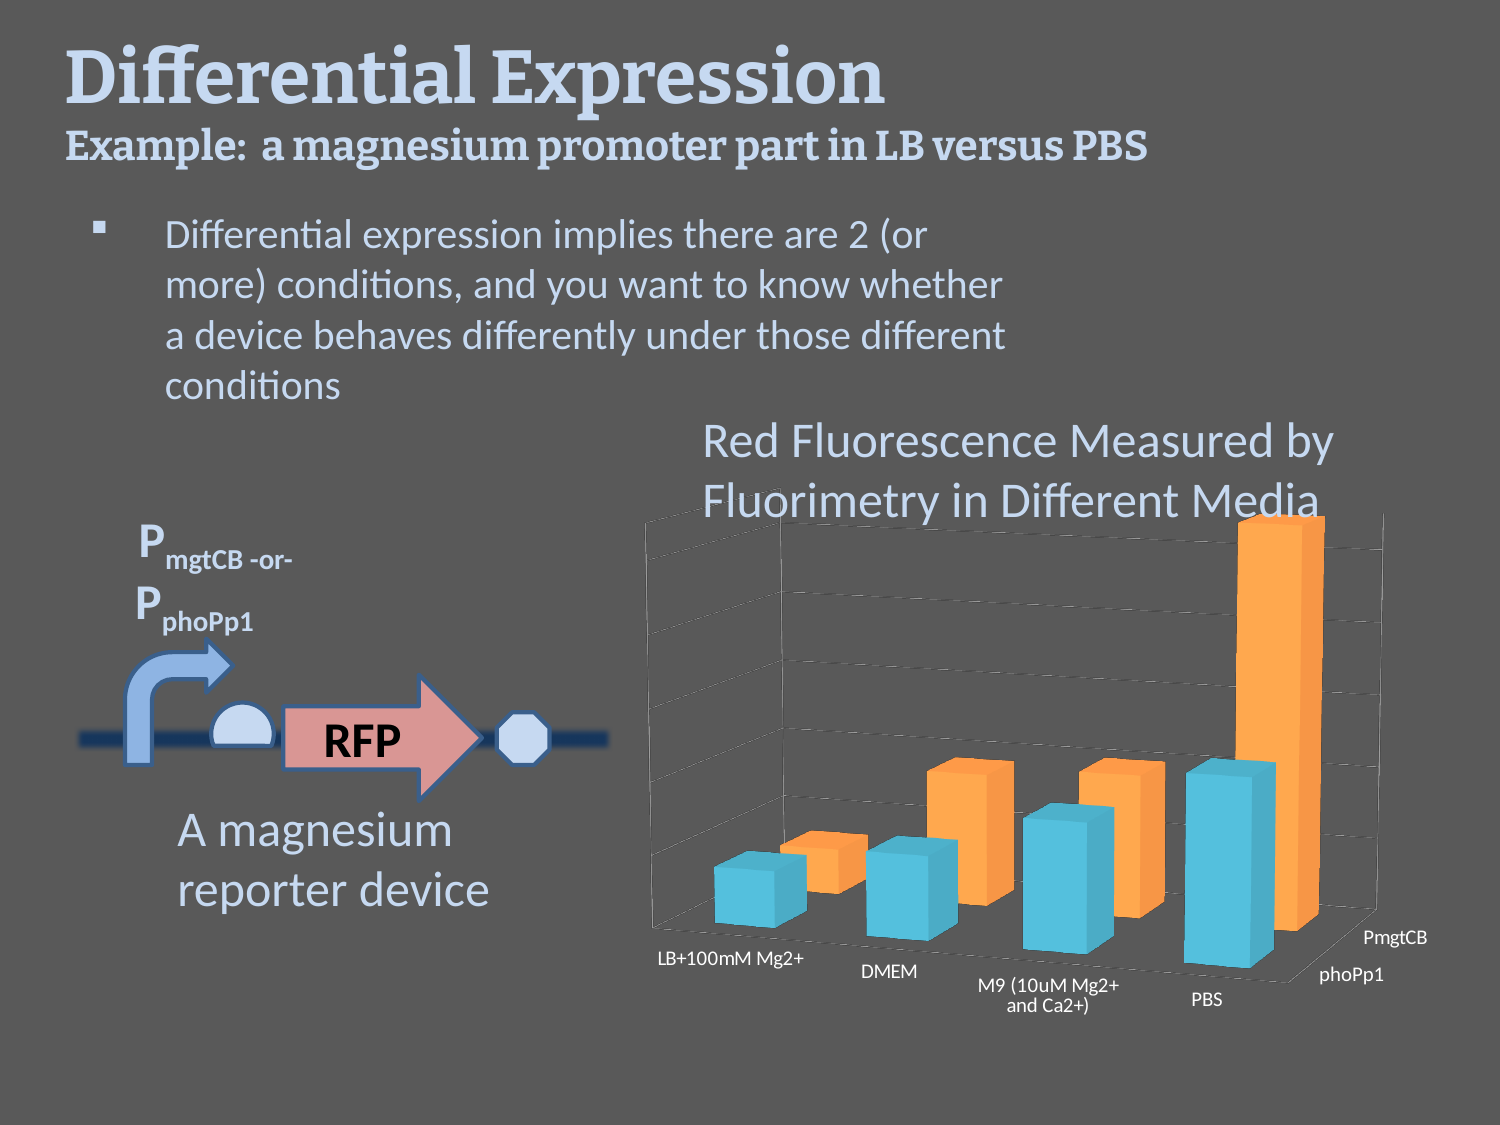

Differential Expression
Example:  a magnesium promoter part in LB versus PBS
Differential expression implies there are 2 (or more) conditions, and you want to know whether a device behaves differently under those different conditions
Red Fluorescence Measured by Fluorimetry in Different Media

[unsupported chart]

PmgtCB -or-
PphoPp1

RFP

A magnesium reporter device